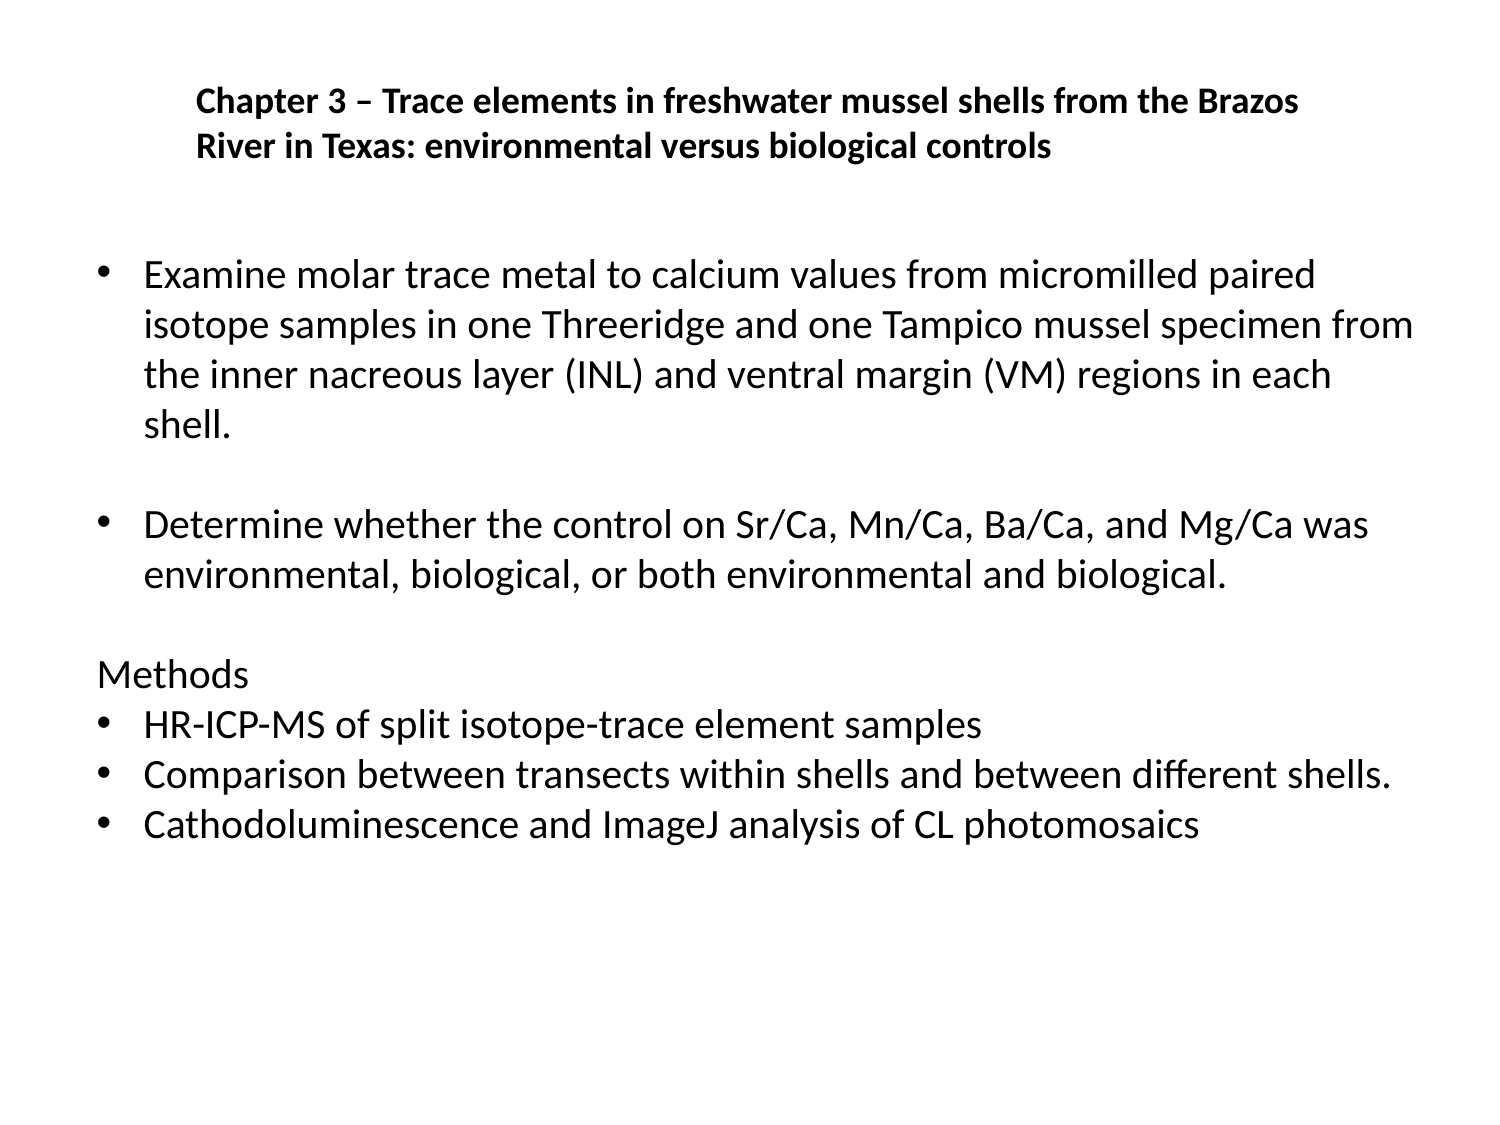

Chapter 3 – Trace elements in freshwater mussel shells from the Brazos River in Texas: environmental versus biological controls
Examine molar trace metal to calcium values from micromilled paired isotope samples in one Threeridge and one Tampico mussel specimen from the inner nacreous layer (INL) and ventral margin (VM) regions in each shell.

Determine whether the control on Sr/Ca, Mn/Ca, Ba/Ca, and Mg/Ca was environmental, biological, or both environmental and biological.

Methods
HR-ICP-MS of split isotope-trace element samples
Comparison between transects within shells and between different shells.
Cathodoluminescence and ImageJ analysis of CL photomosaics